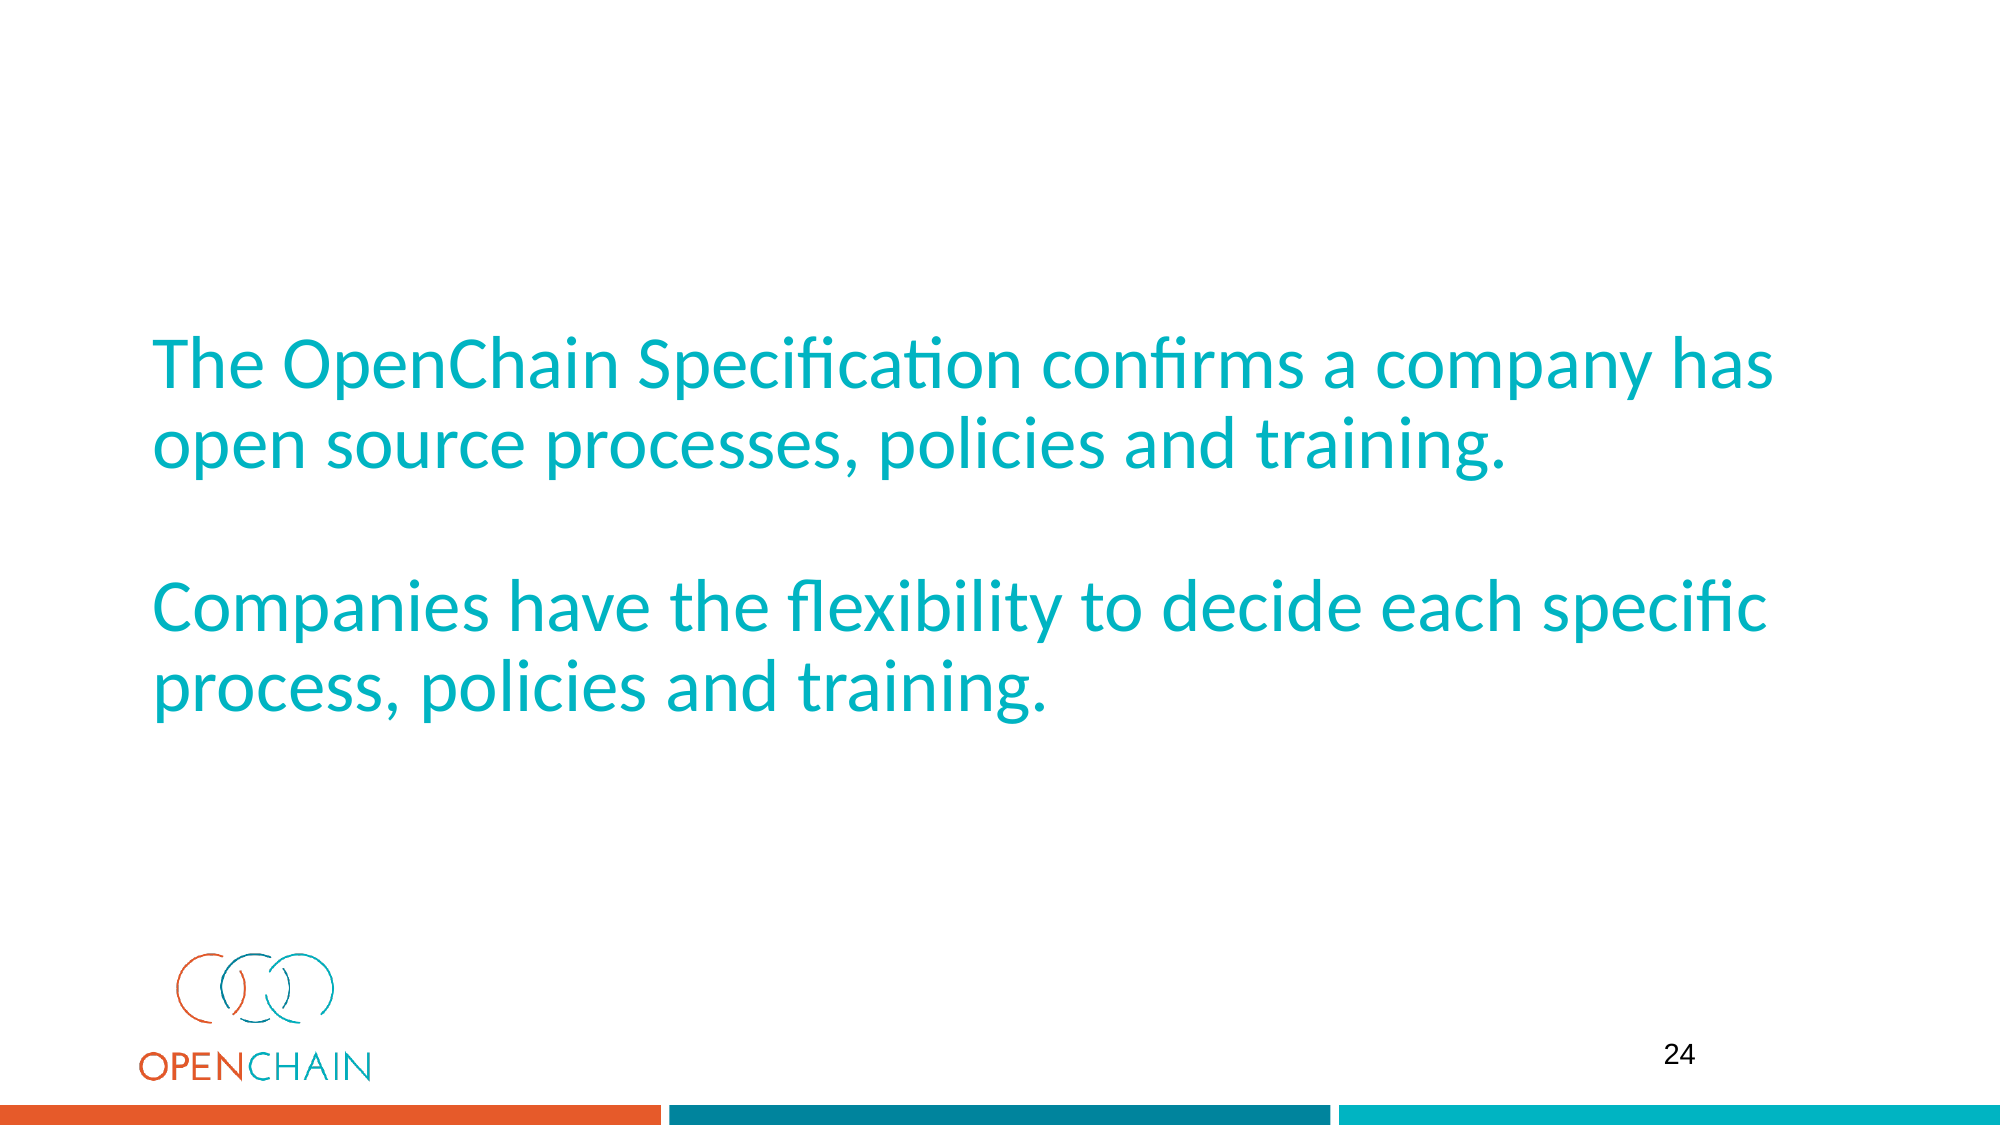

# The OpenChain Specification confirms a company has open source processes, policies and training. Companies have the flexibility to decide each specific process, policies and training.
24